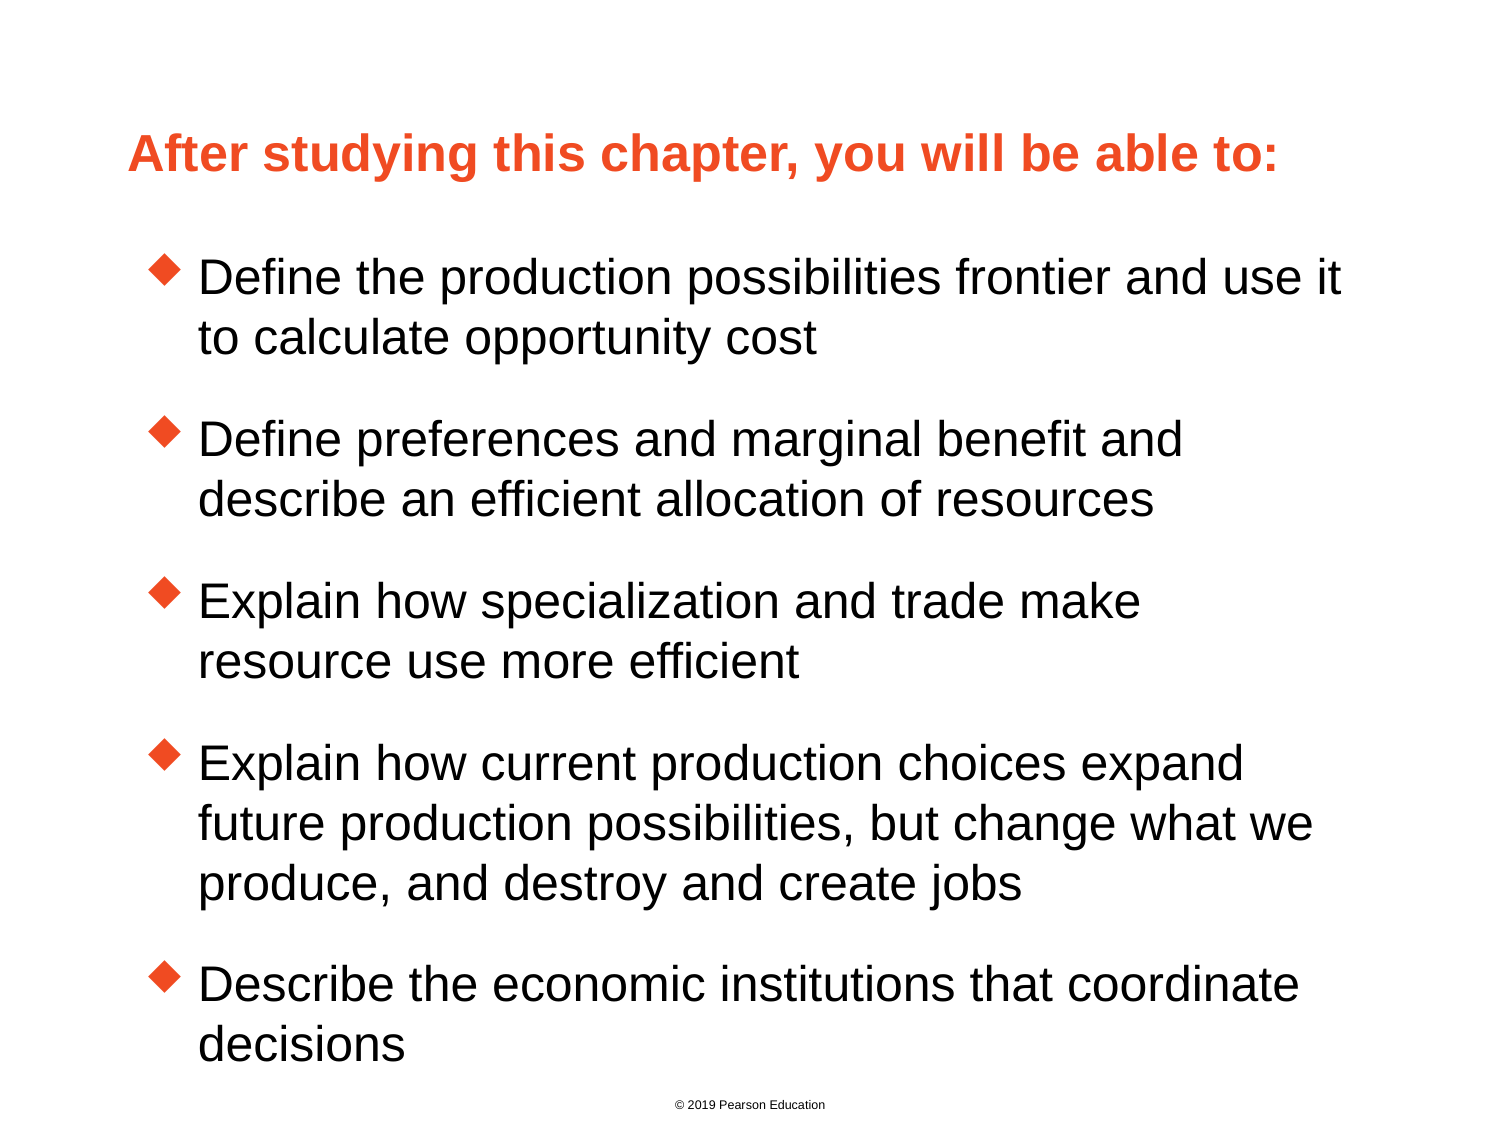

After studying this chapter, you will be able to:
Define the production possibilities frontier and use it to calculate opportunity cost
Define preferences and marginal benefit and describe an efficient allocation of resources
Explain how specialization and trade make resource use more efficient
Explain how current production choices expand future production possibilities, but change what we produce, and destroy and create jobs
Describe the economic institutions that coordinate decisions